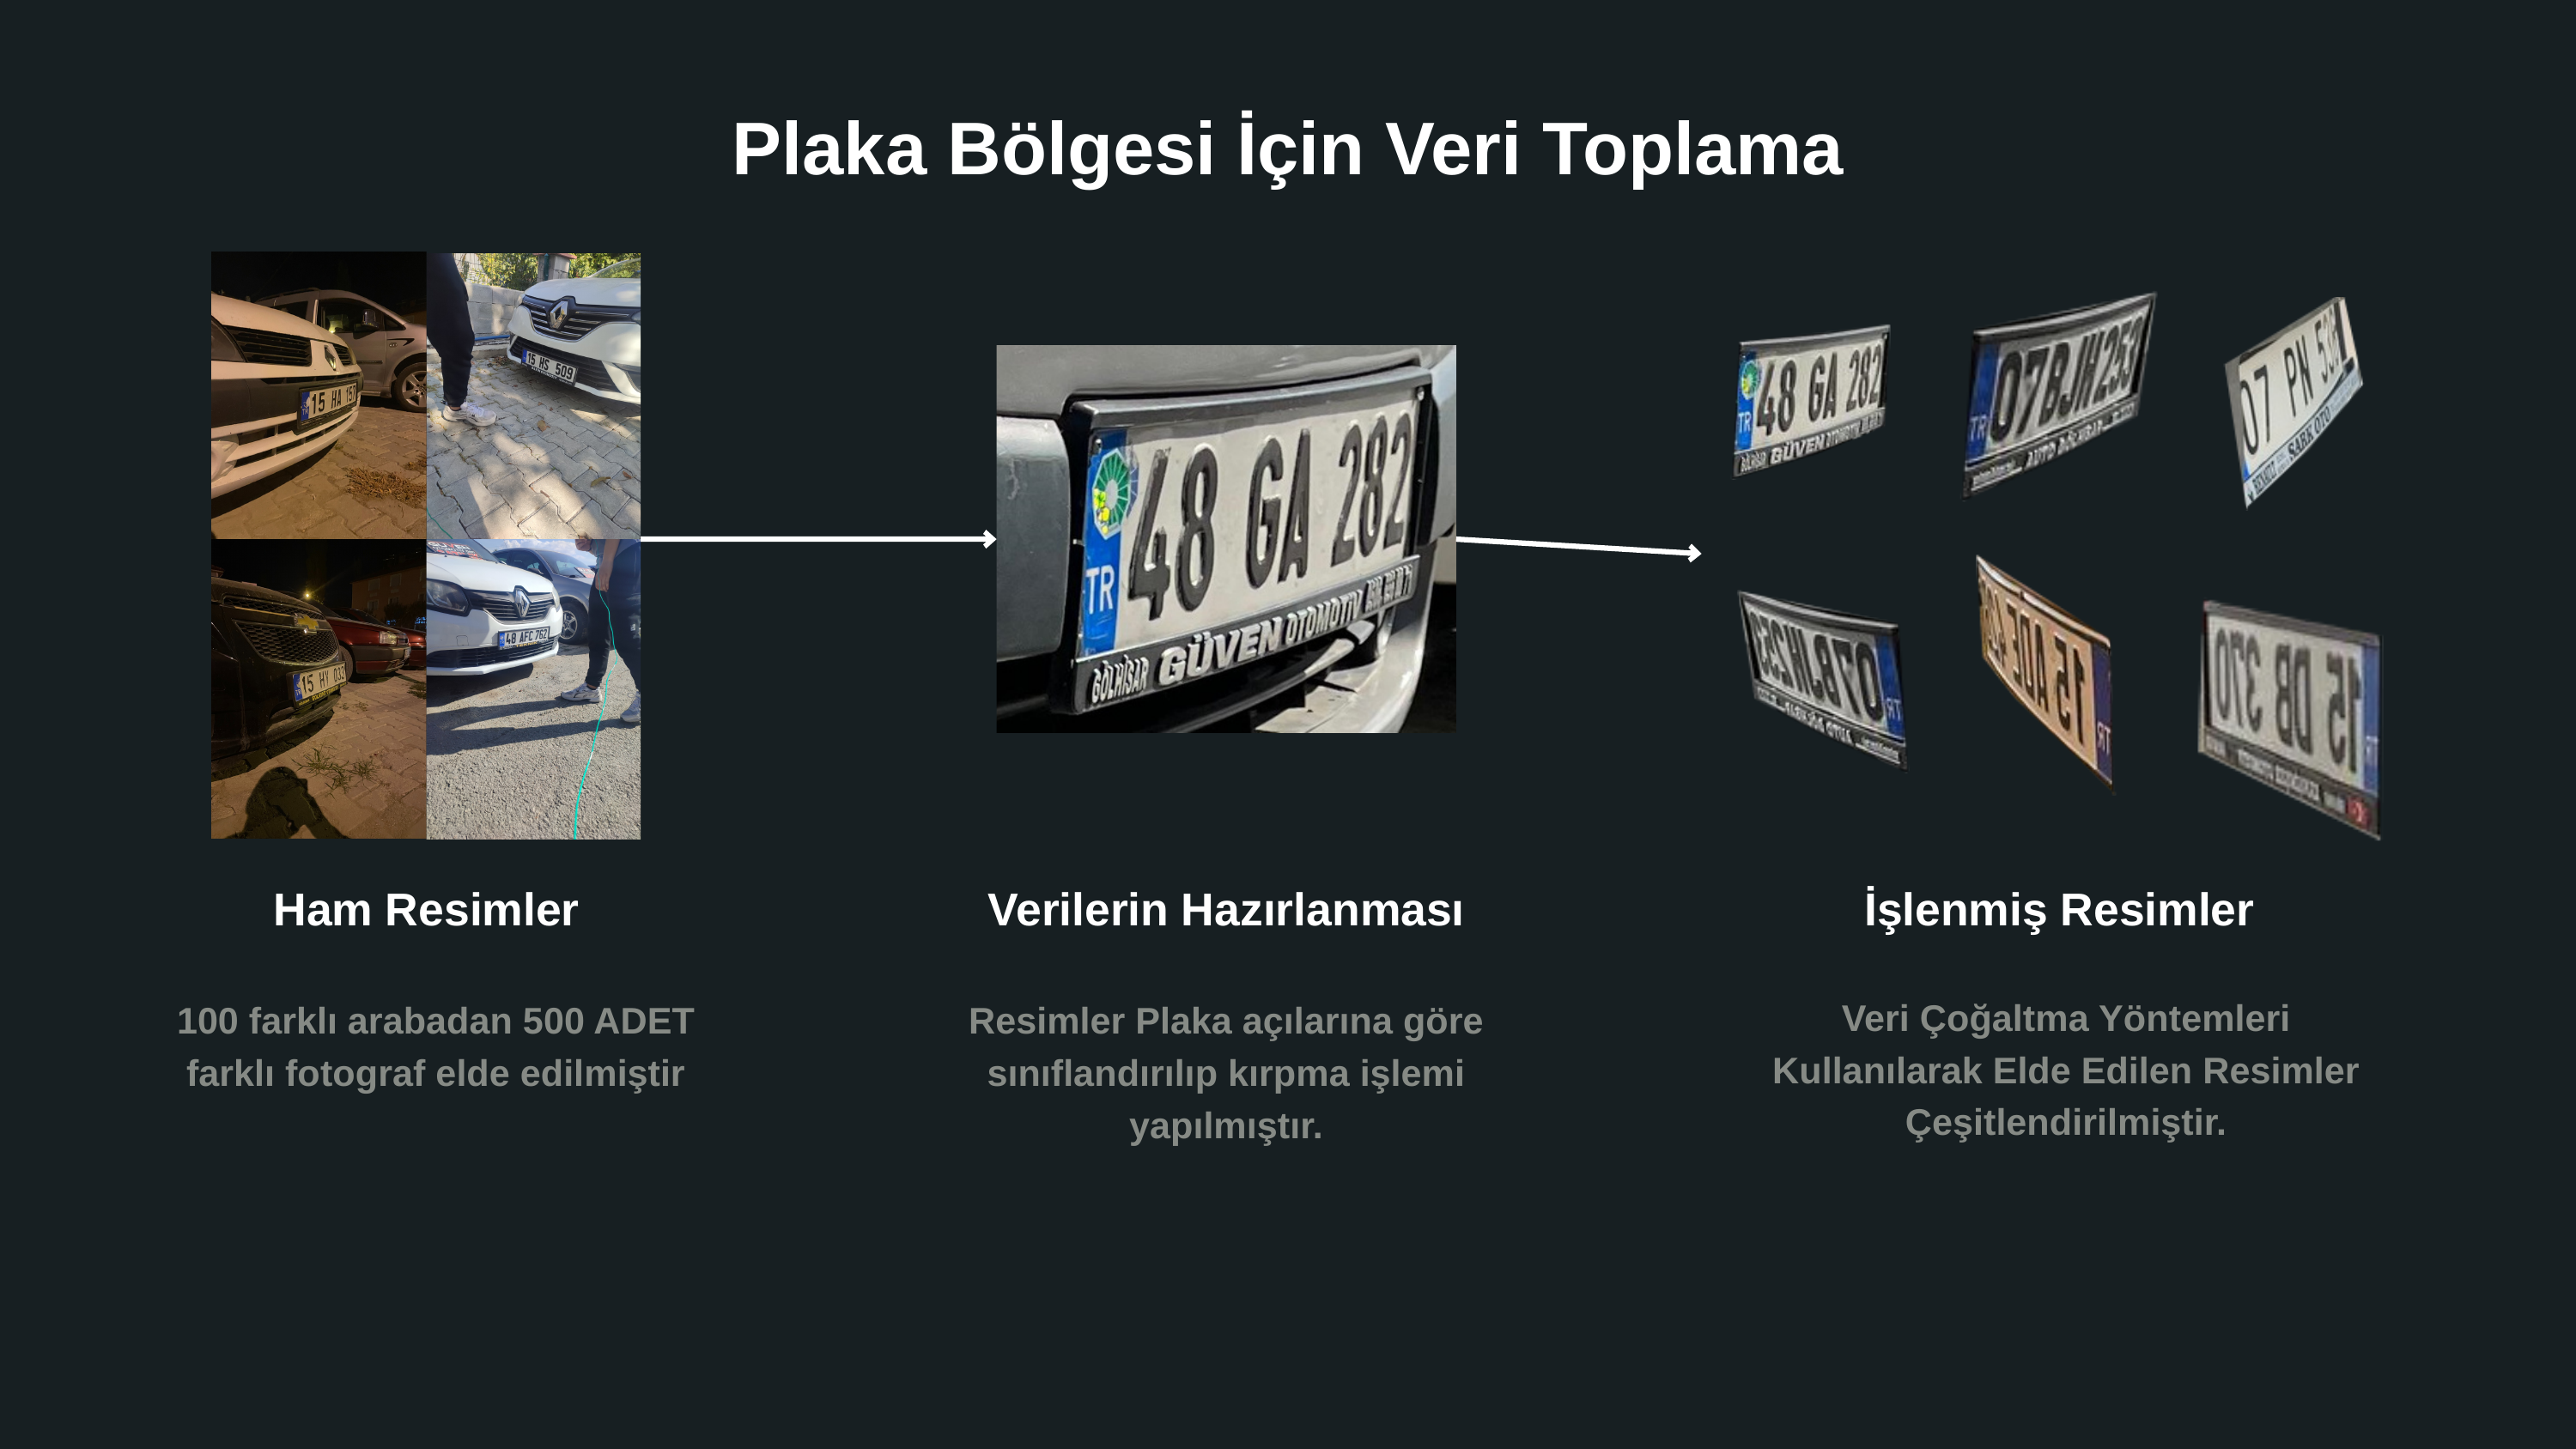

Plaka Bölgesi İçin Veri Toplama

Ham Resimler
Verilerin Hazırlanması
İşlenmiş Resimler
Veri Çoğaltma Yöntemleri Kullanılarak Elde Edilen Resimler Çeşitlendirilmiştir.
100 farklı arabadan 500 ADET farklı fotograf elde edilmiştir
Resimler Plaka açılarına göre sınıflandırılıp kırpma işlemi yapılmıştır.